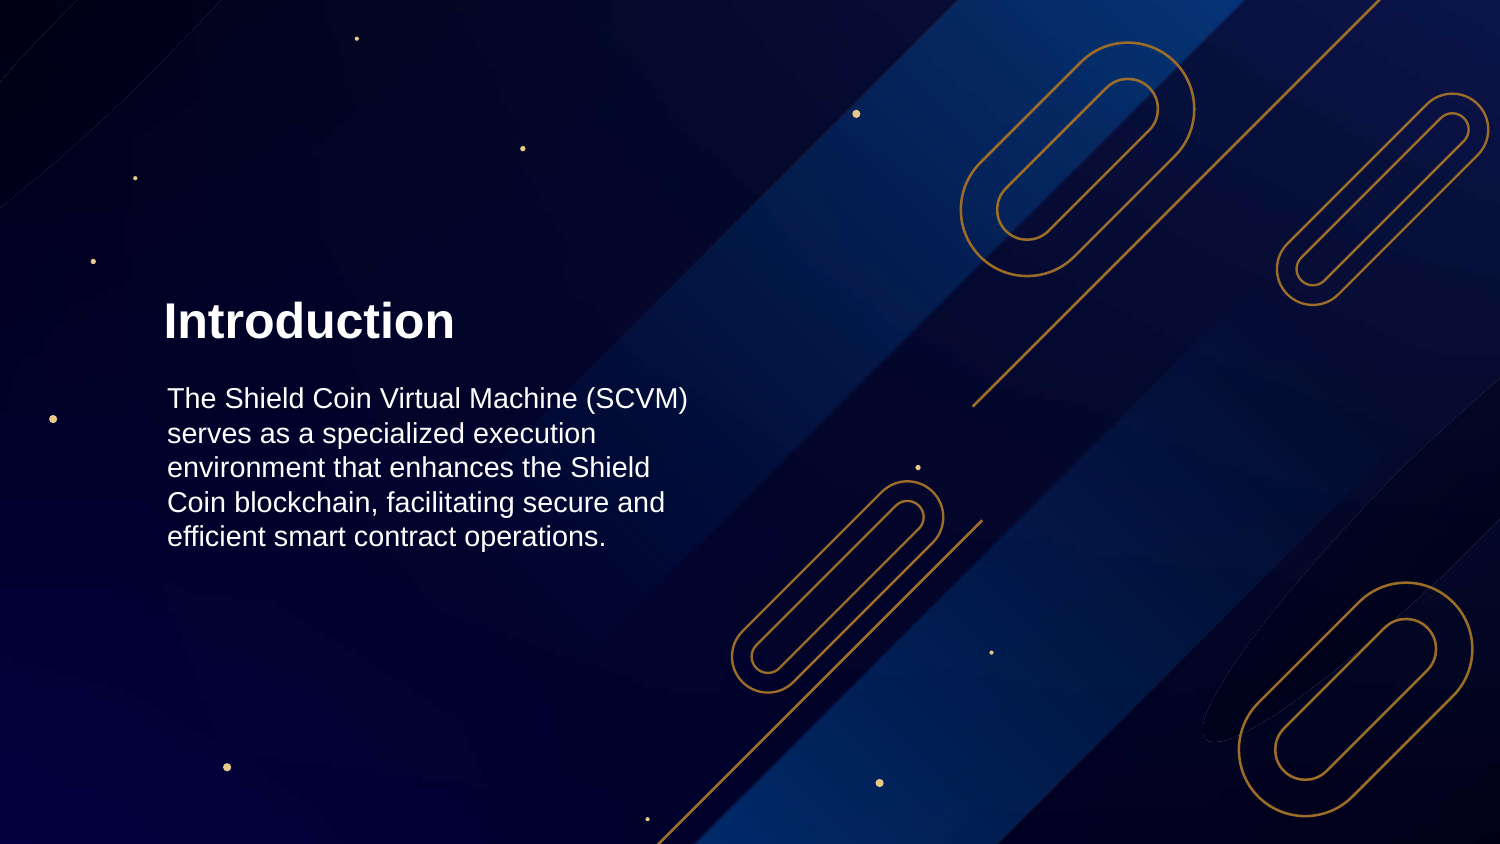

# Introduction
The Shield Coin Virtual Machine (SCVM) serves as a specialized execution environment that enhances the Shield Coin blockchain, facilitating secure and efficient smart contract operations.